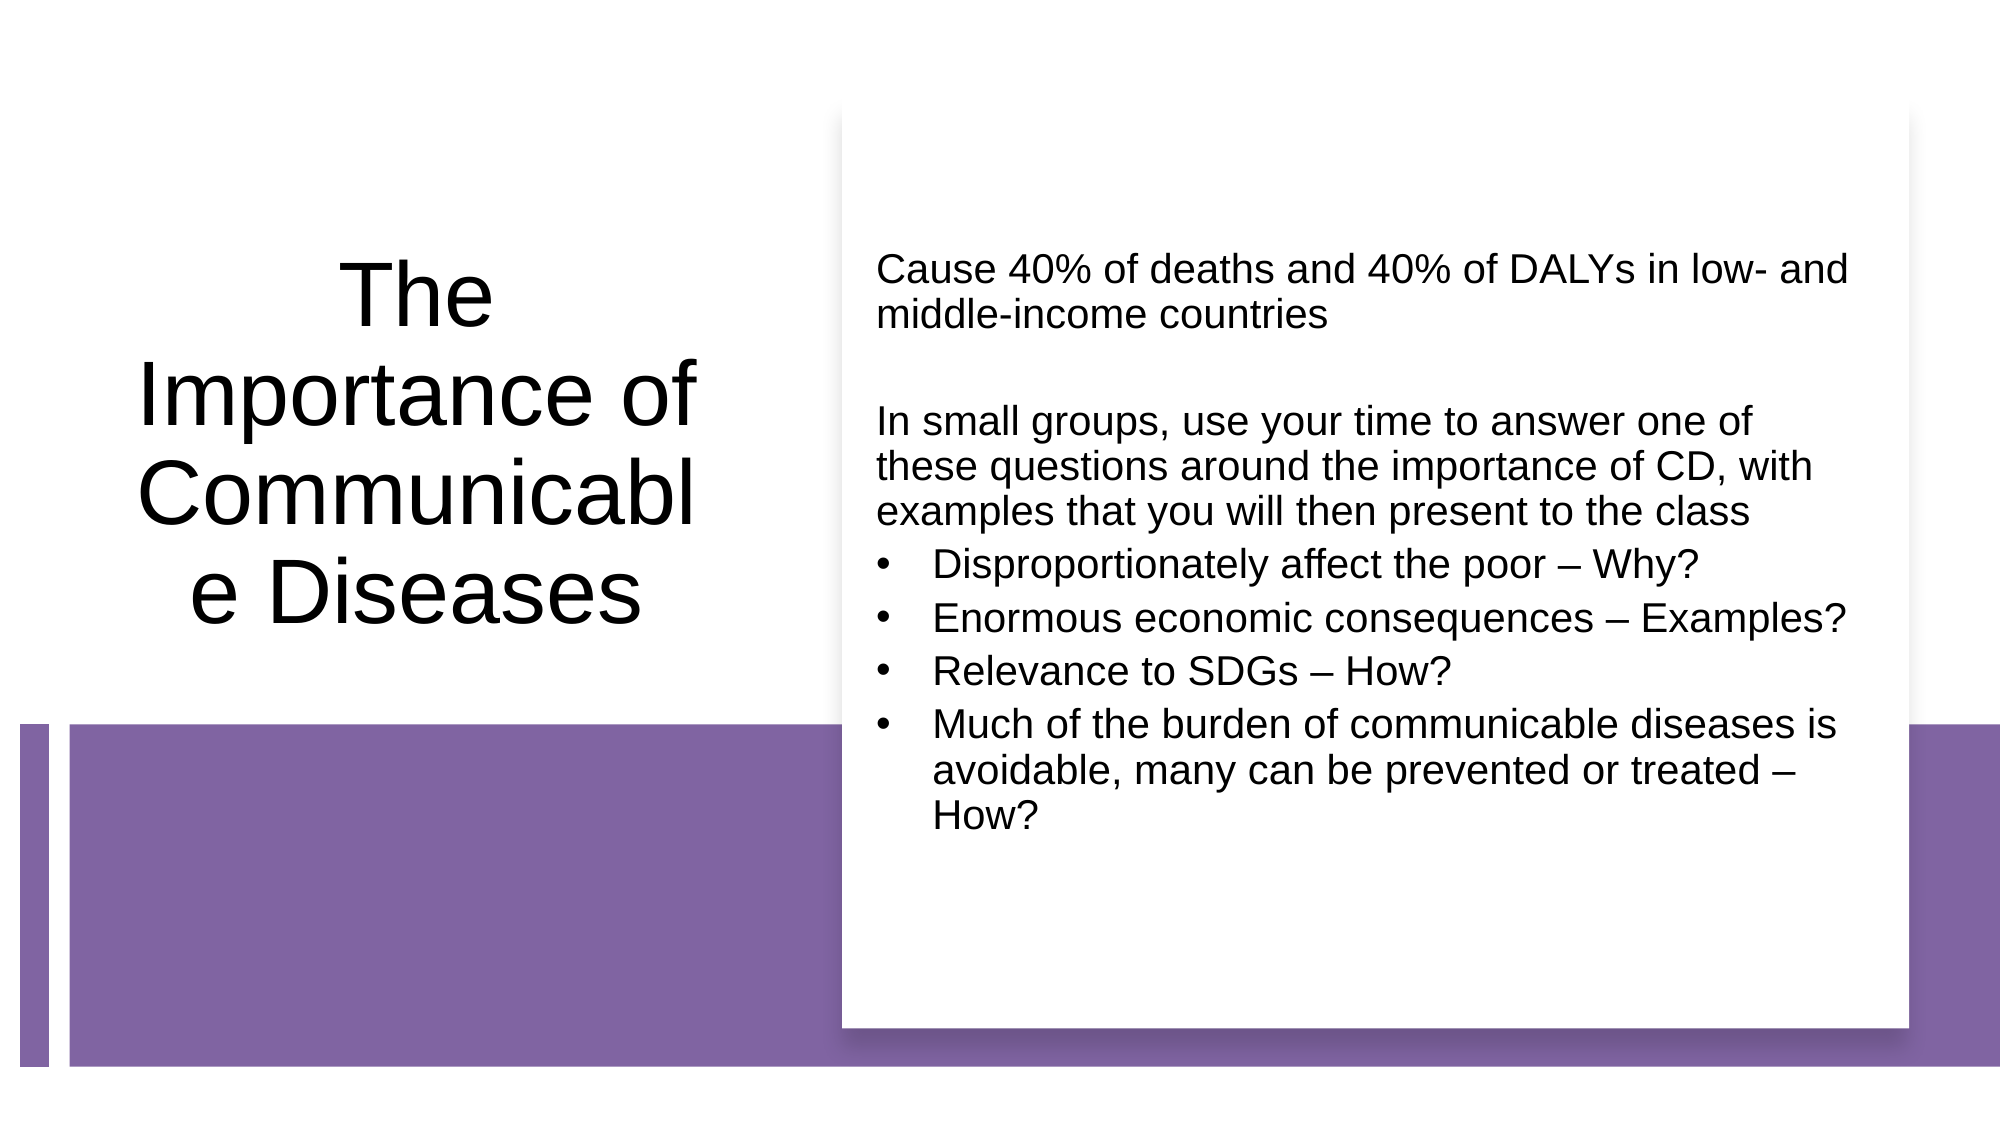

Cause 40% of deaths and 40% of DALYs in low- and middle-income countries

In small groups, use your time to answer one of these questions around the importance of CD, with examples that you will then present to the class
Disproportionately affect the poor – Why?
Enormous economic consequences – Examples?
Relevance to SDGs – How?
Much of the burden of communicable diseases is avoidable, many can be prevented or treated – How?

# The Importance of Communicable Diseases